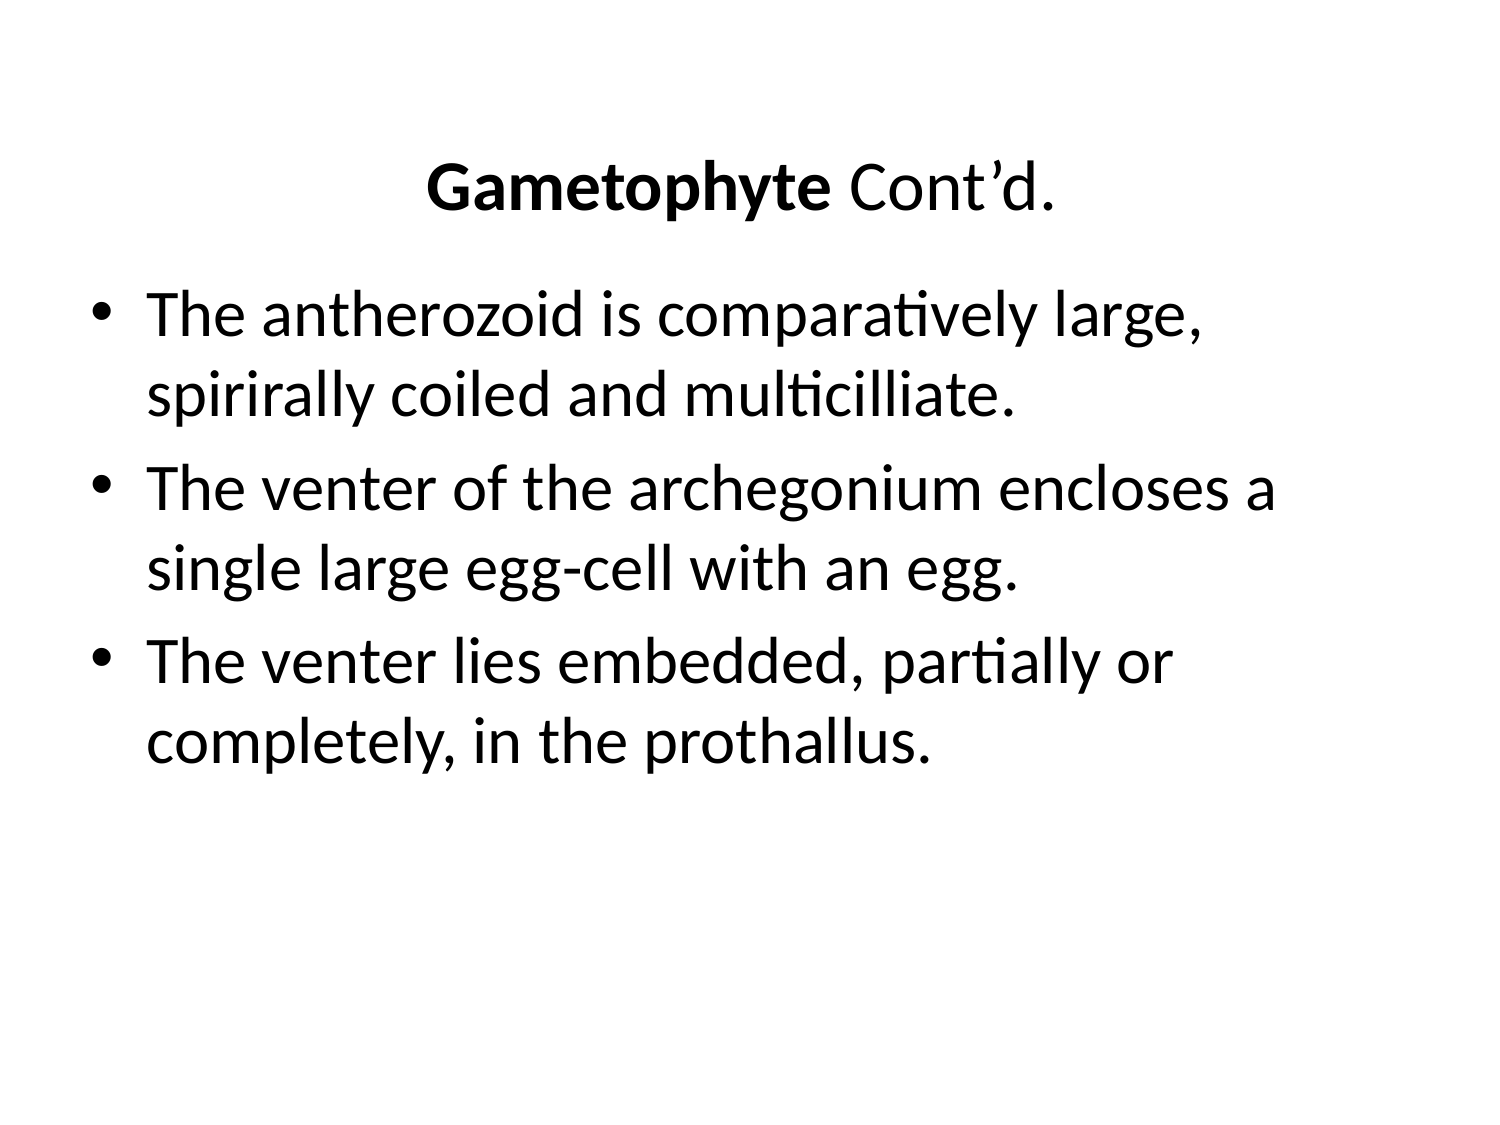

# Gametophyte Cont’d.
The antherozoid is comparatively large, spirirally coiled and multicilliate.
The venter of the archegonium encloses a single large egg-cell with an egg.
The venter lies embedded, partially or completely, in the prothallus.